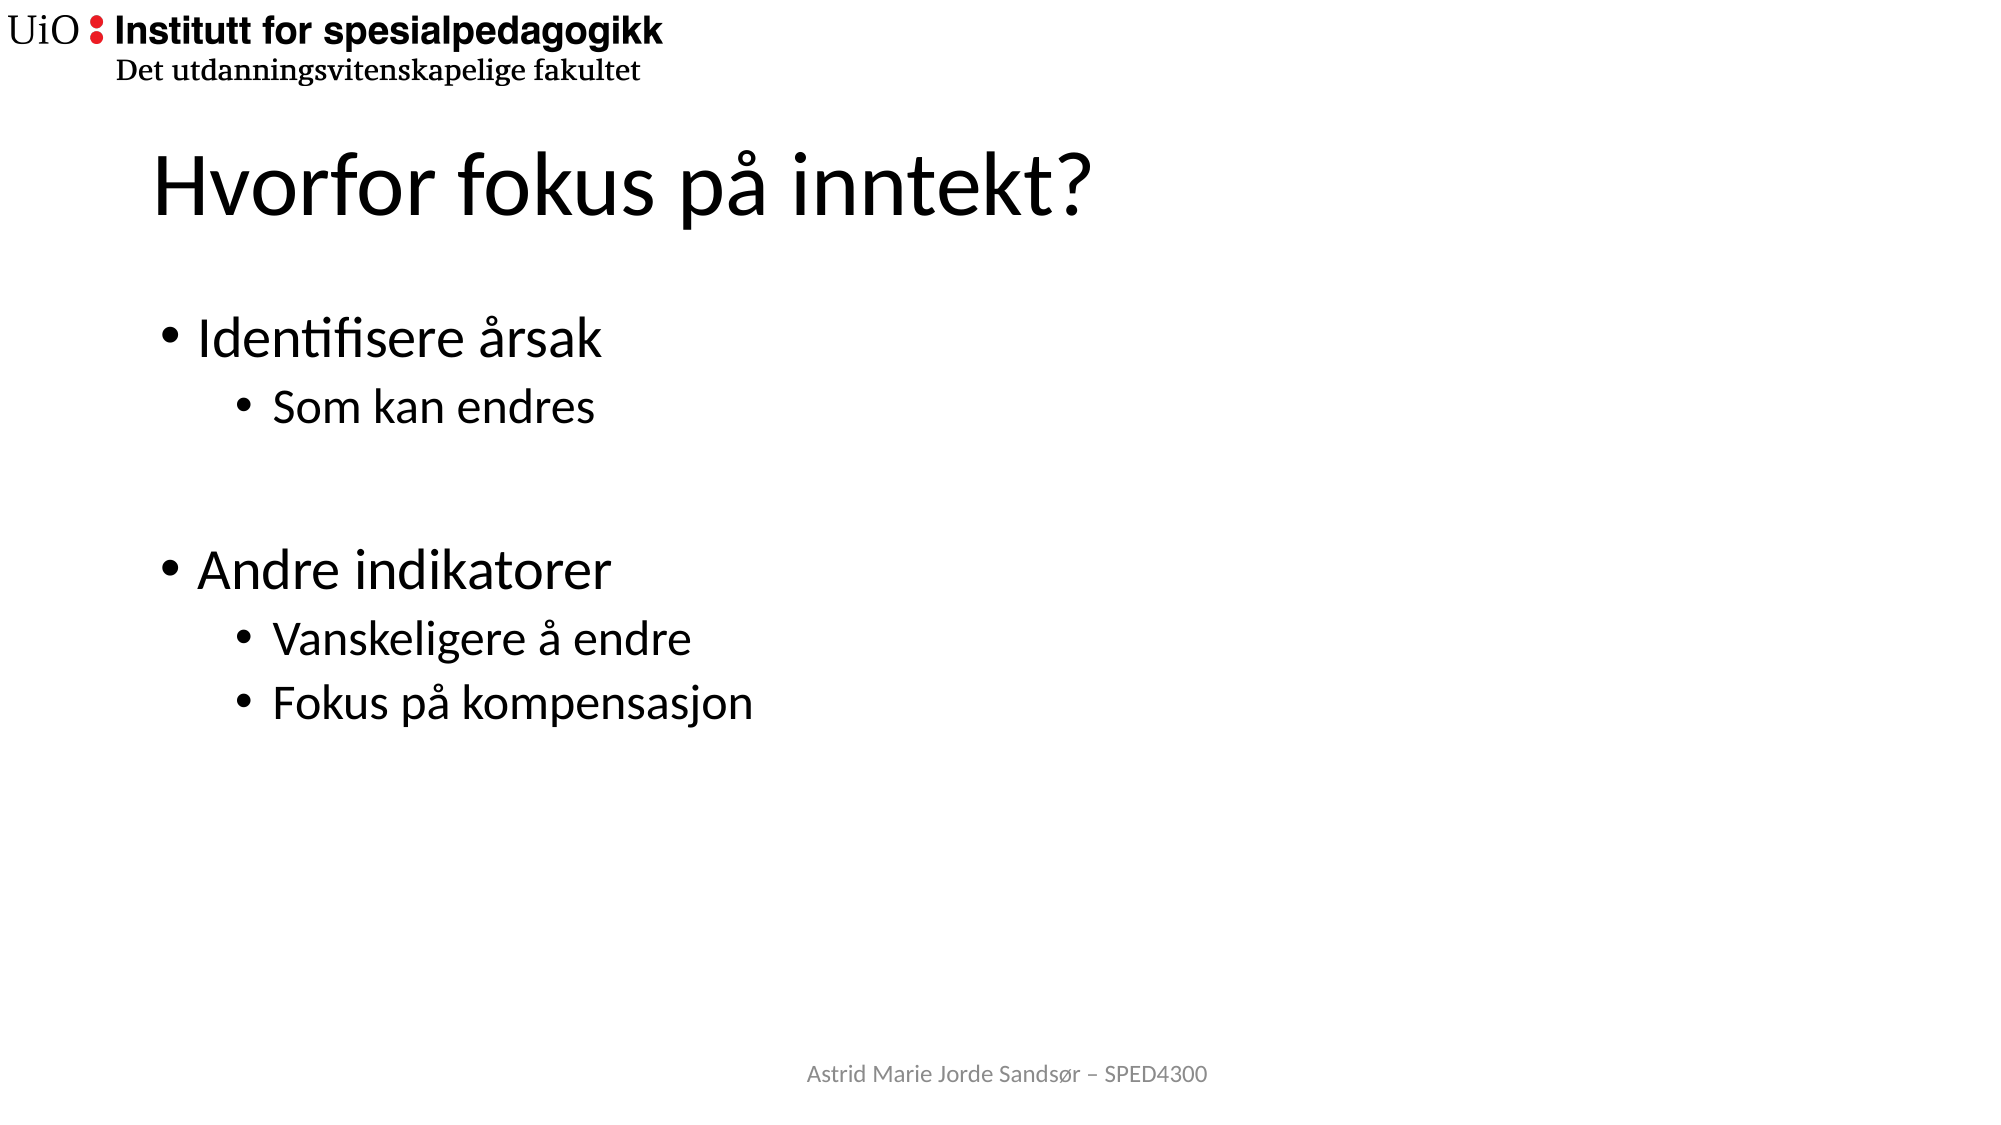

# Hvorfor fokus på inntekt?
Identifisere årsak
Som kan endres

Andre indikatorer
Vanskeligere å endre
Fokus på kompensasjon

Astrid Marie Jorde Sandsør – SPED4300